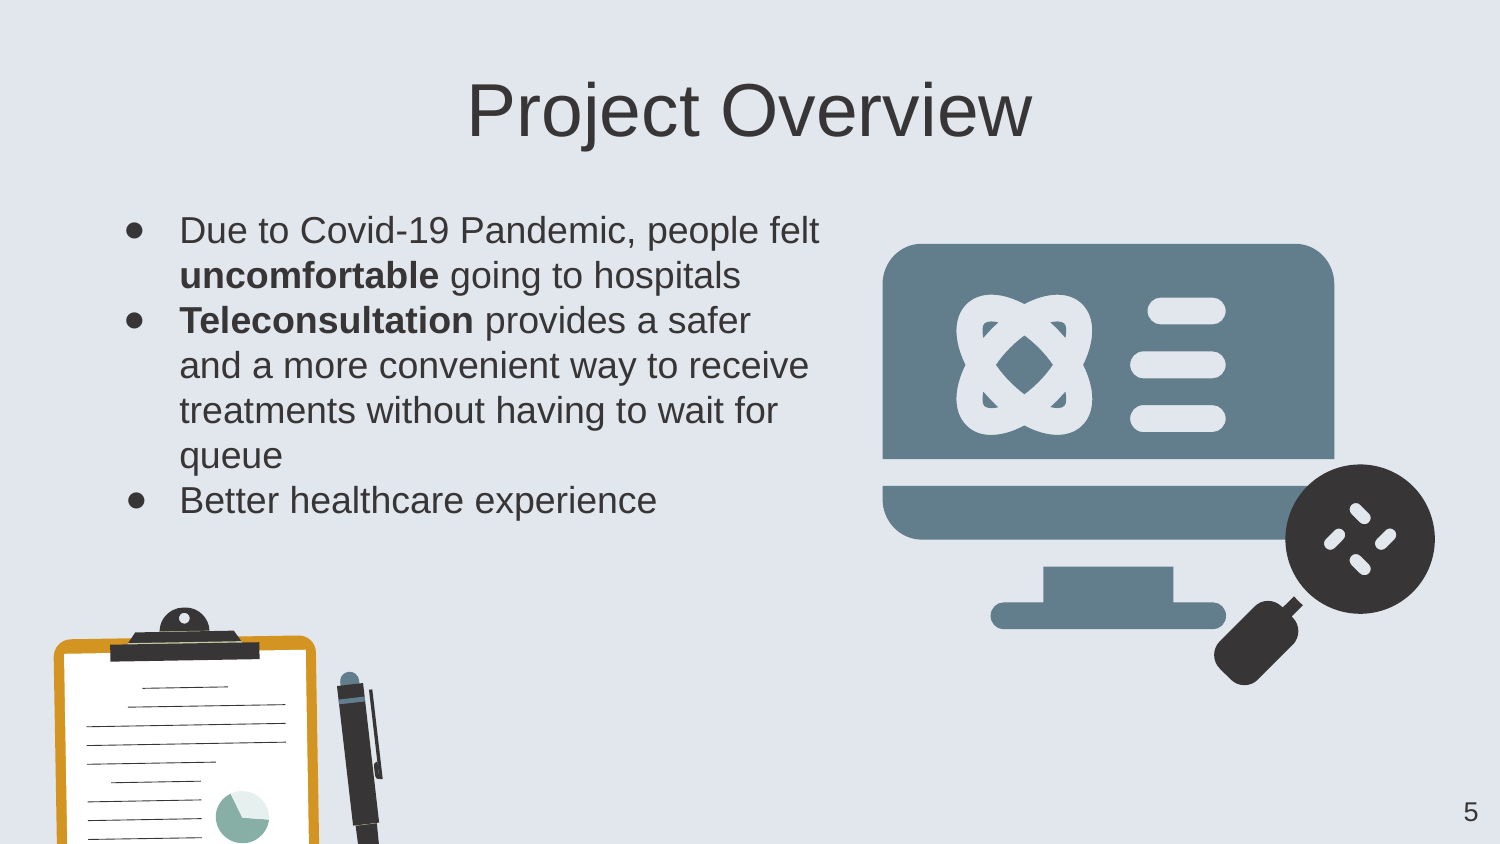

# Project Overview
Due to Covid-19 Pandemic, people felt uncomfortable going to hospitals
Teleconsultation provides a safer and a more convenient way to receive treatments without having to wait for queue
Better healthcare experience

5